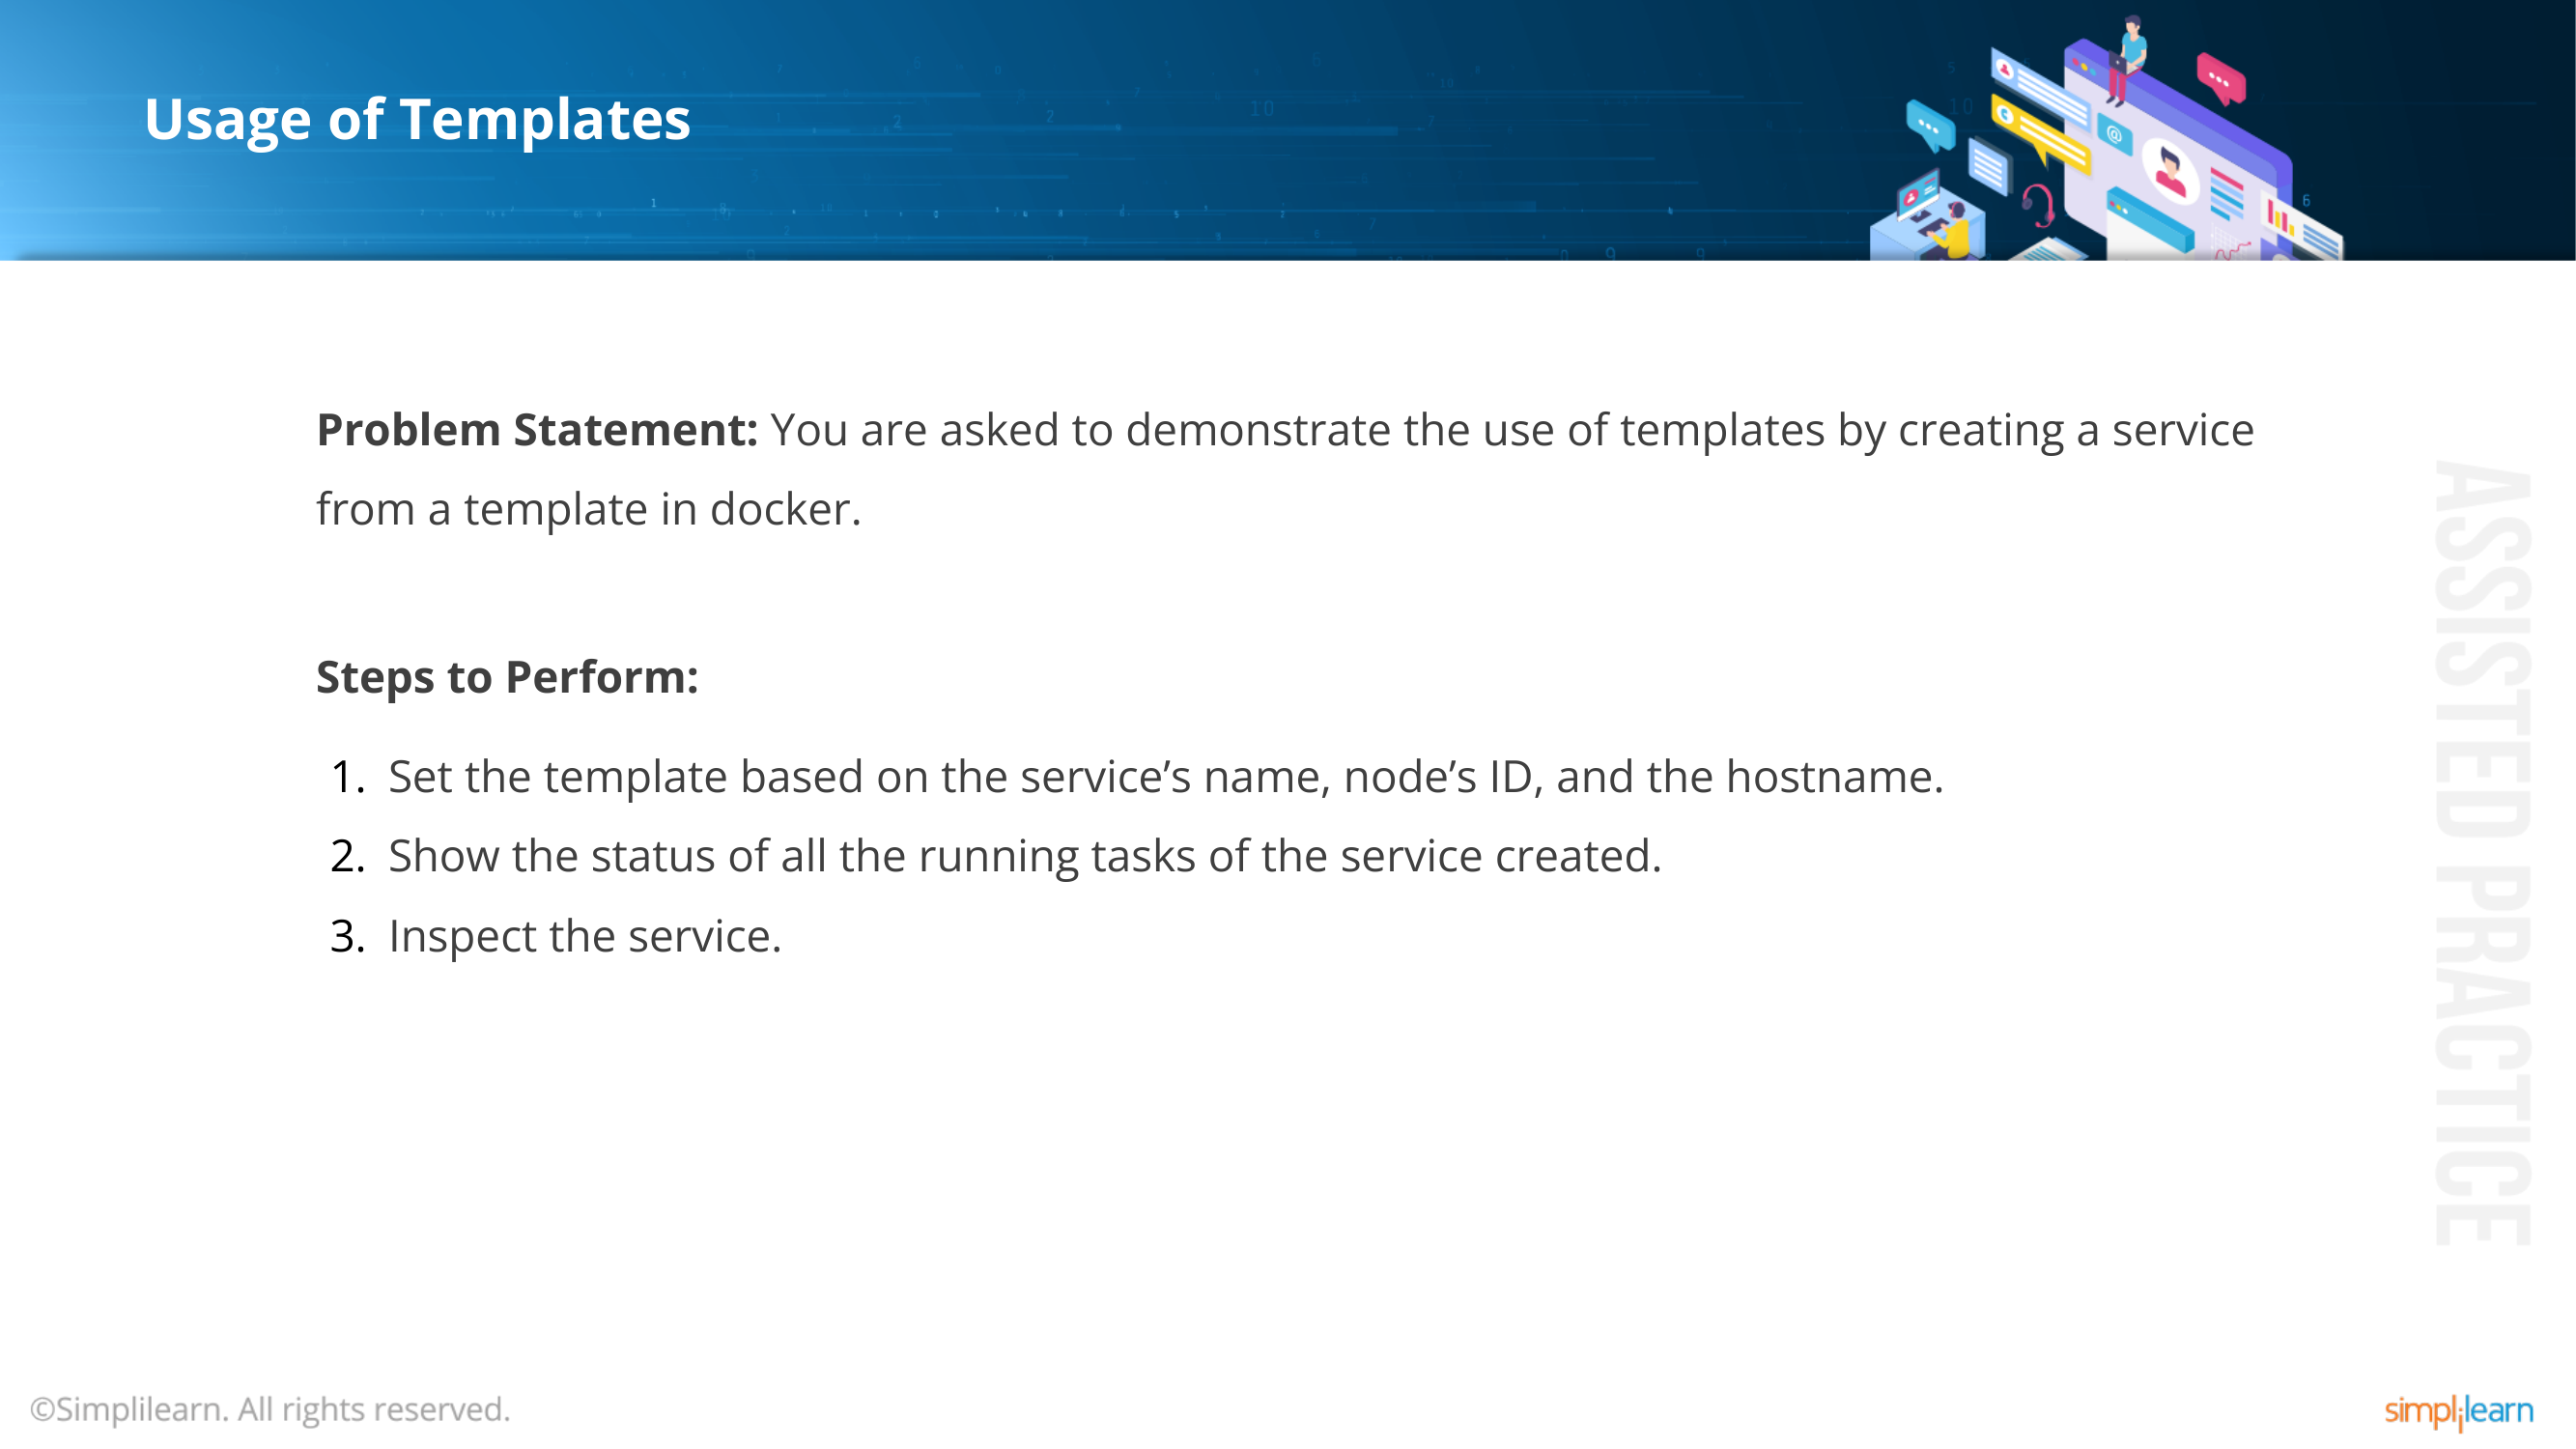

# Usage of Templates
Problem Statement: You are asked to demonstrate the use of templates by creating a service from a template in docker.

Steps to Perform:
Set the template based on the service’s name, node’s ID, and the hostname.
Show the status of all the running tasks of the service created.
Inspect the service.